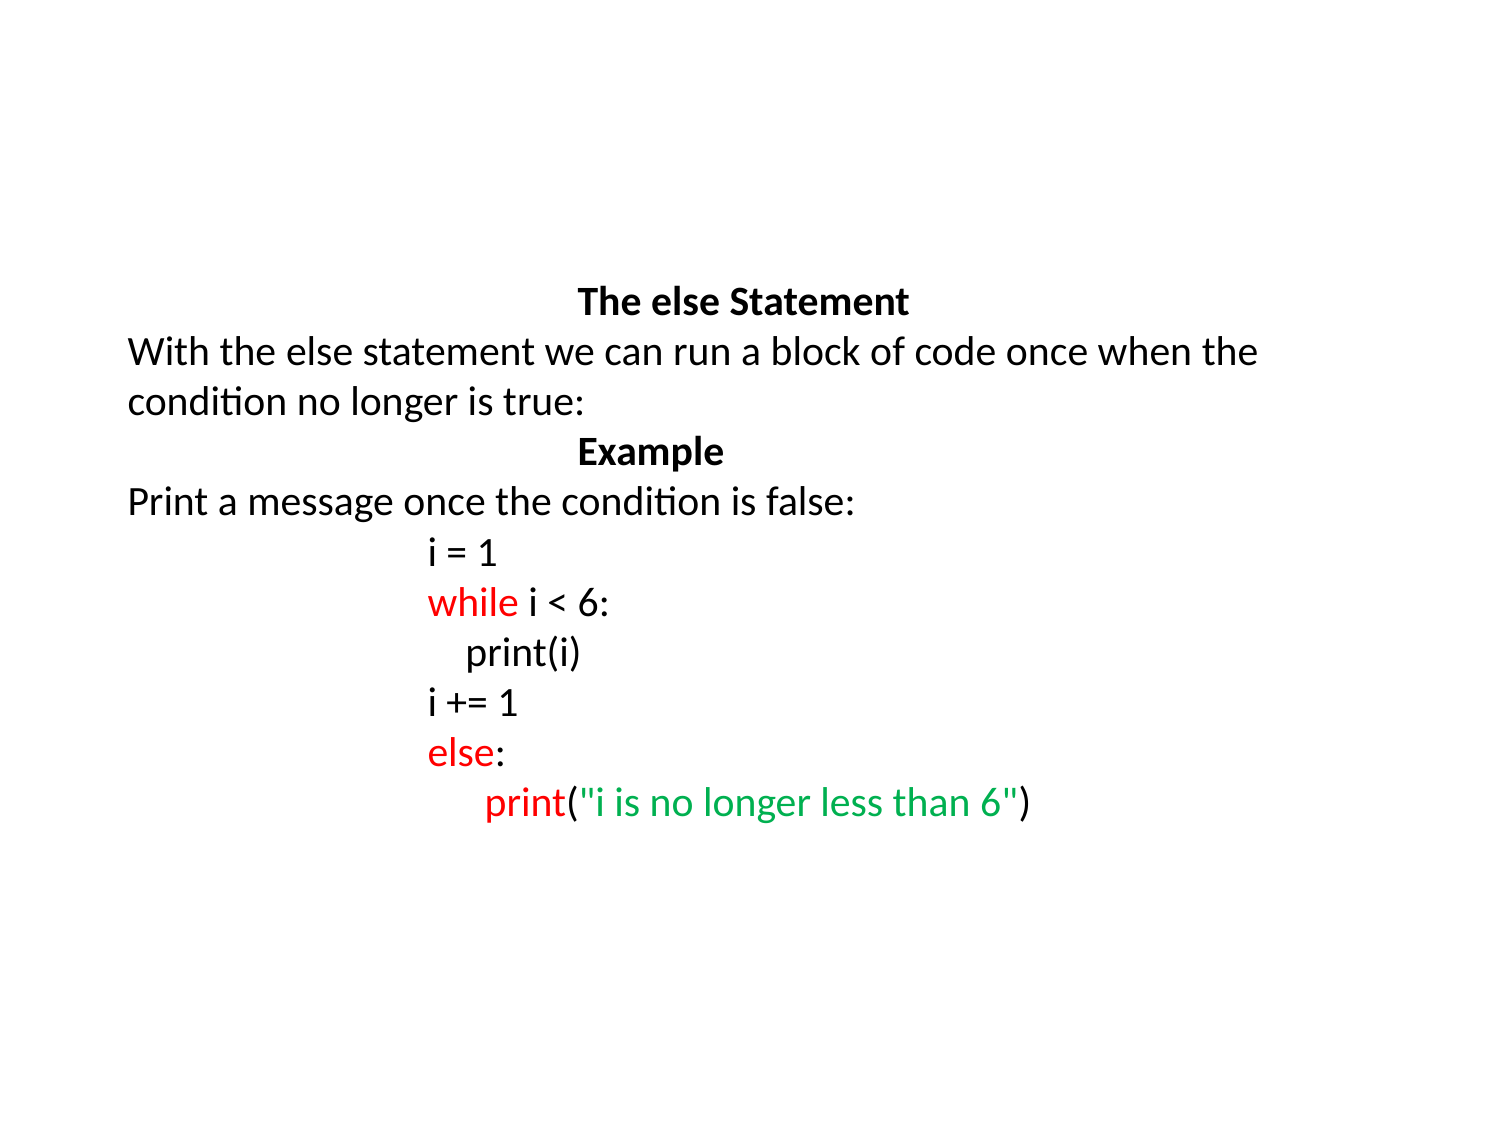

# The else Statement With the else statement we can run a block of code once when the condition no longer is true: Example Print a message once the condition is false: i = 1 while i < 6:   		    print(i)   		i += 1 else:   		      print("i is no longer less than 6")